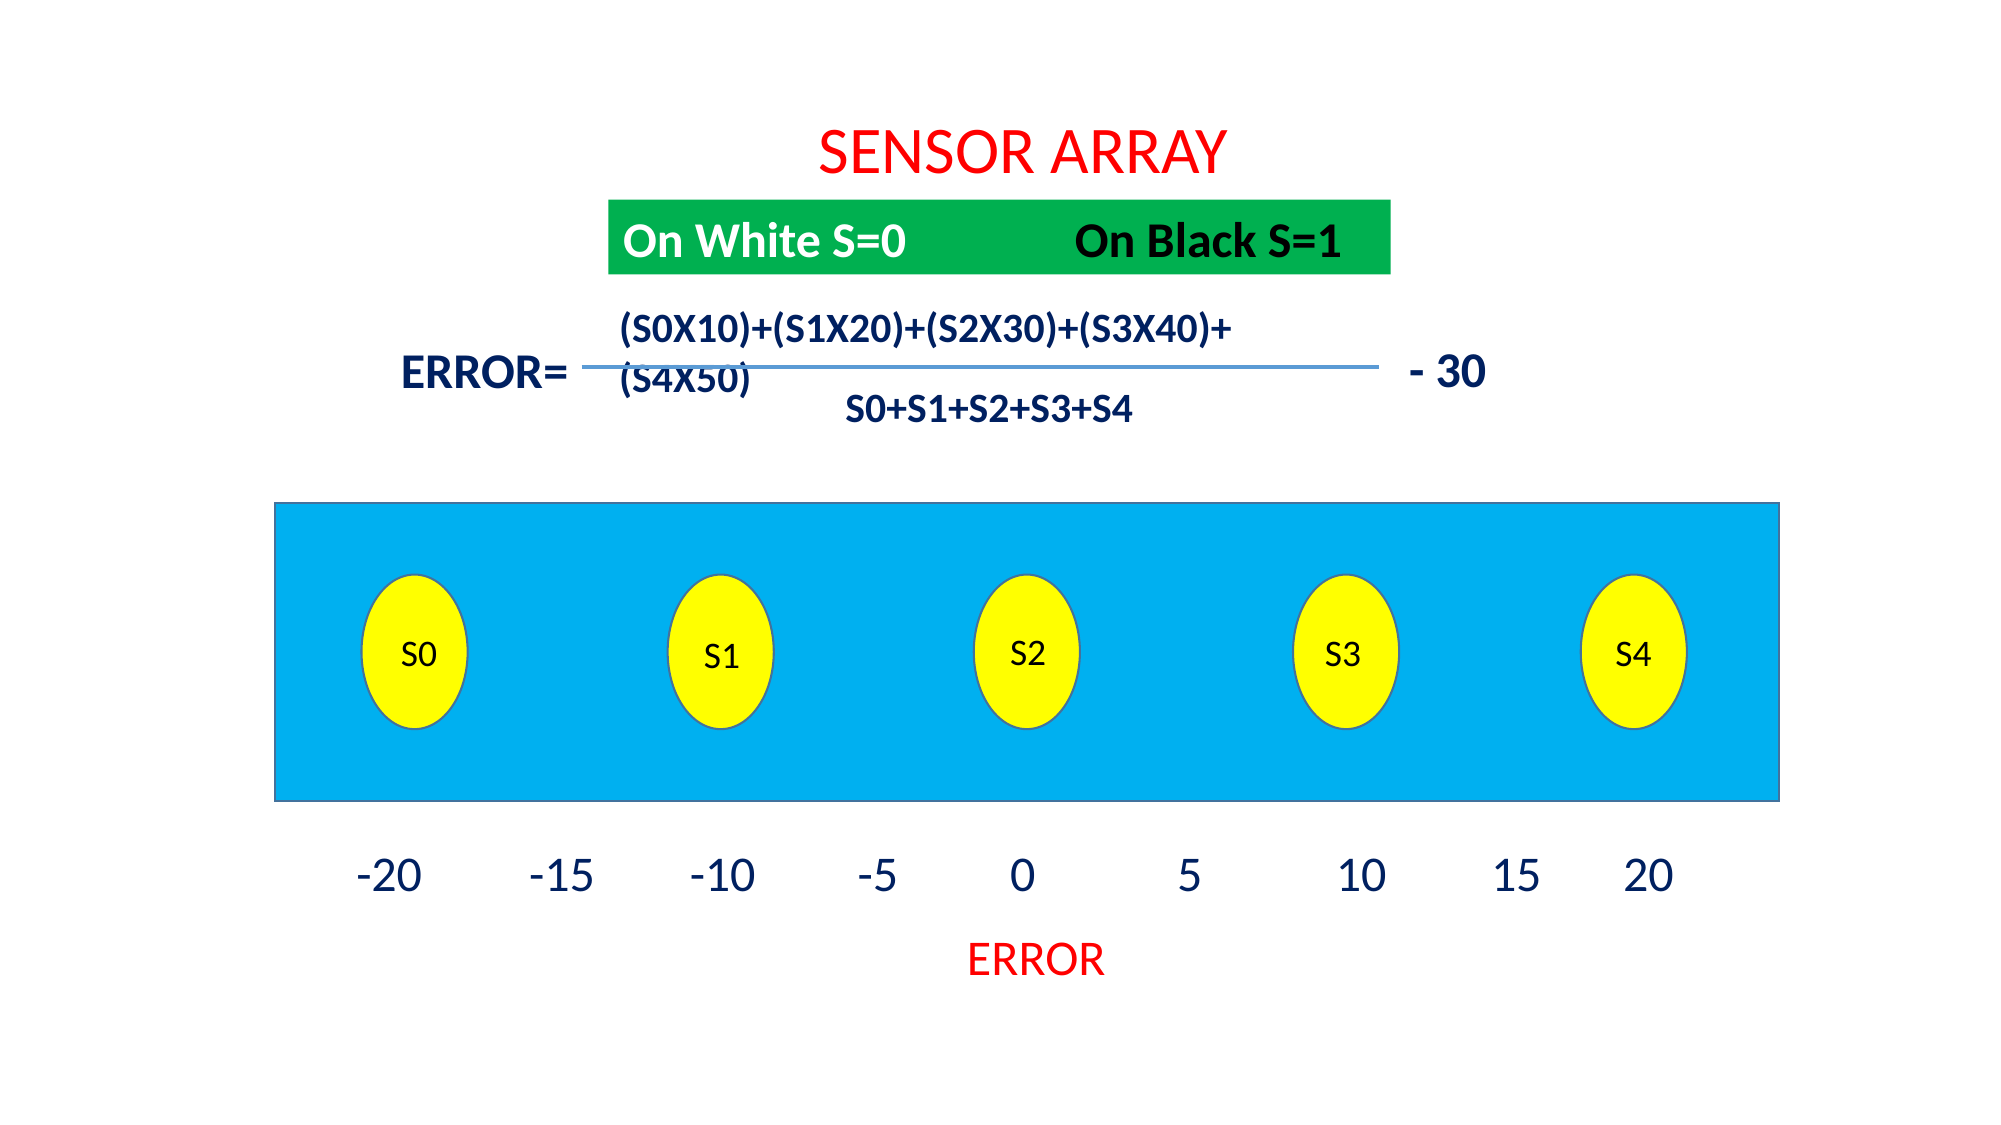

SENSOR ARRAY
On White S=0               On Black S=1
(S0X10)+(S1X20)+(S2X30)+(S3X40)+(S4X50)

- 30

ERROR=

                       S0+S1+S2+S3+S4

S0
S3
S4
S1
S2
-15
-10
-5
5
15
10
-20
20
0
ERROR